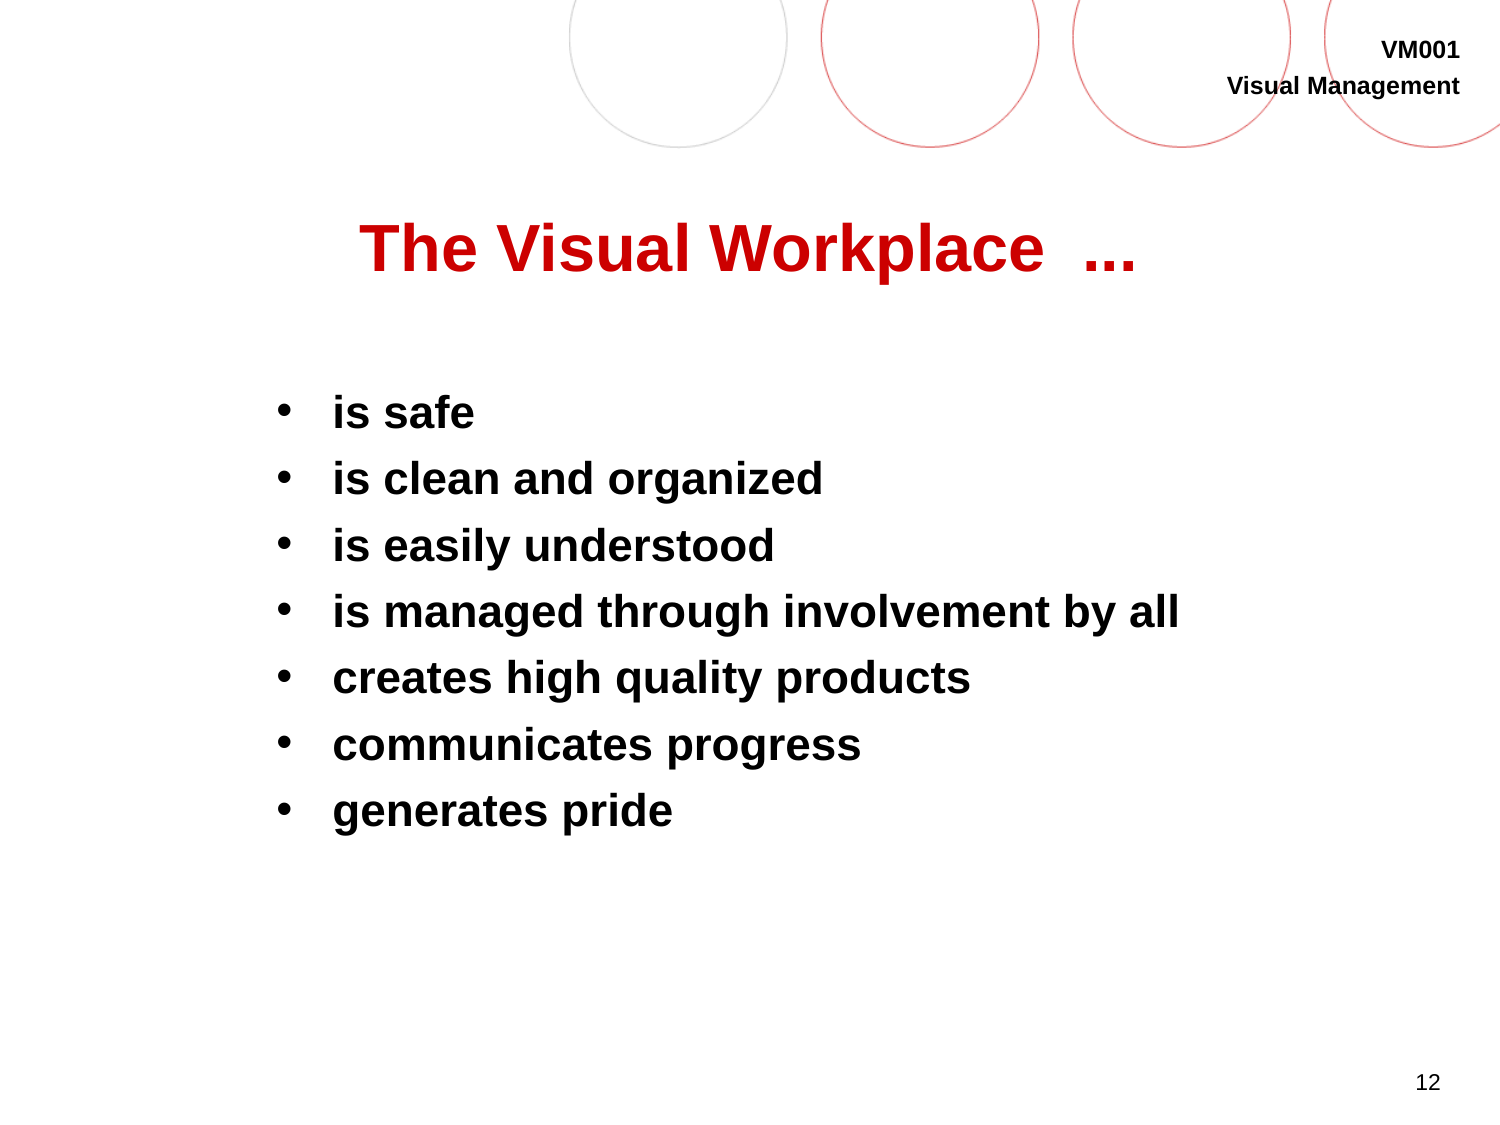

# The Visual Workplace  ...
is safe
is clean and organized
is easily understood
is managed through involvement by all
creates high quality products
communicates progress
generates pride